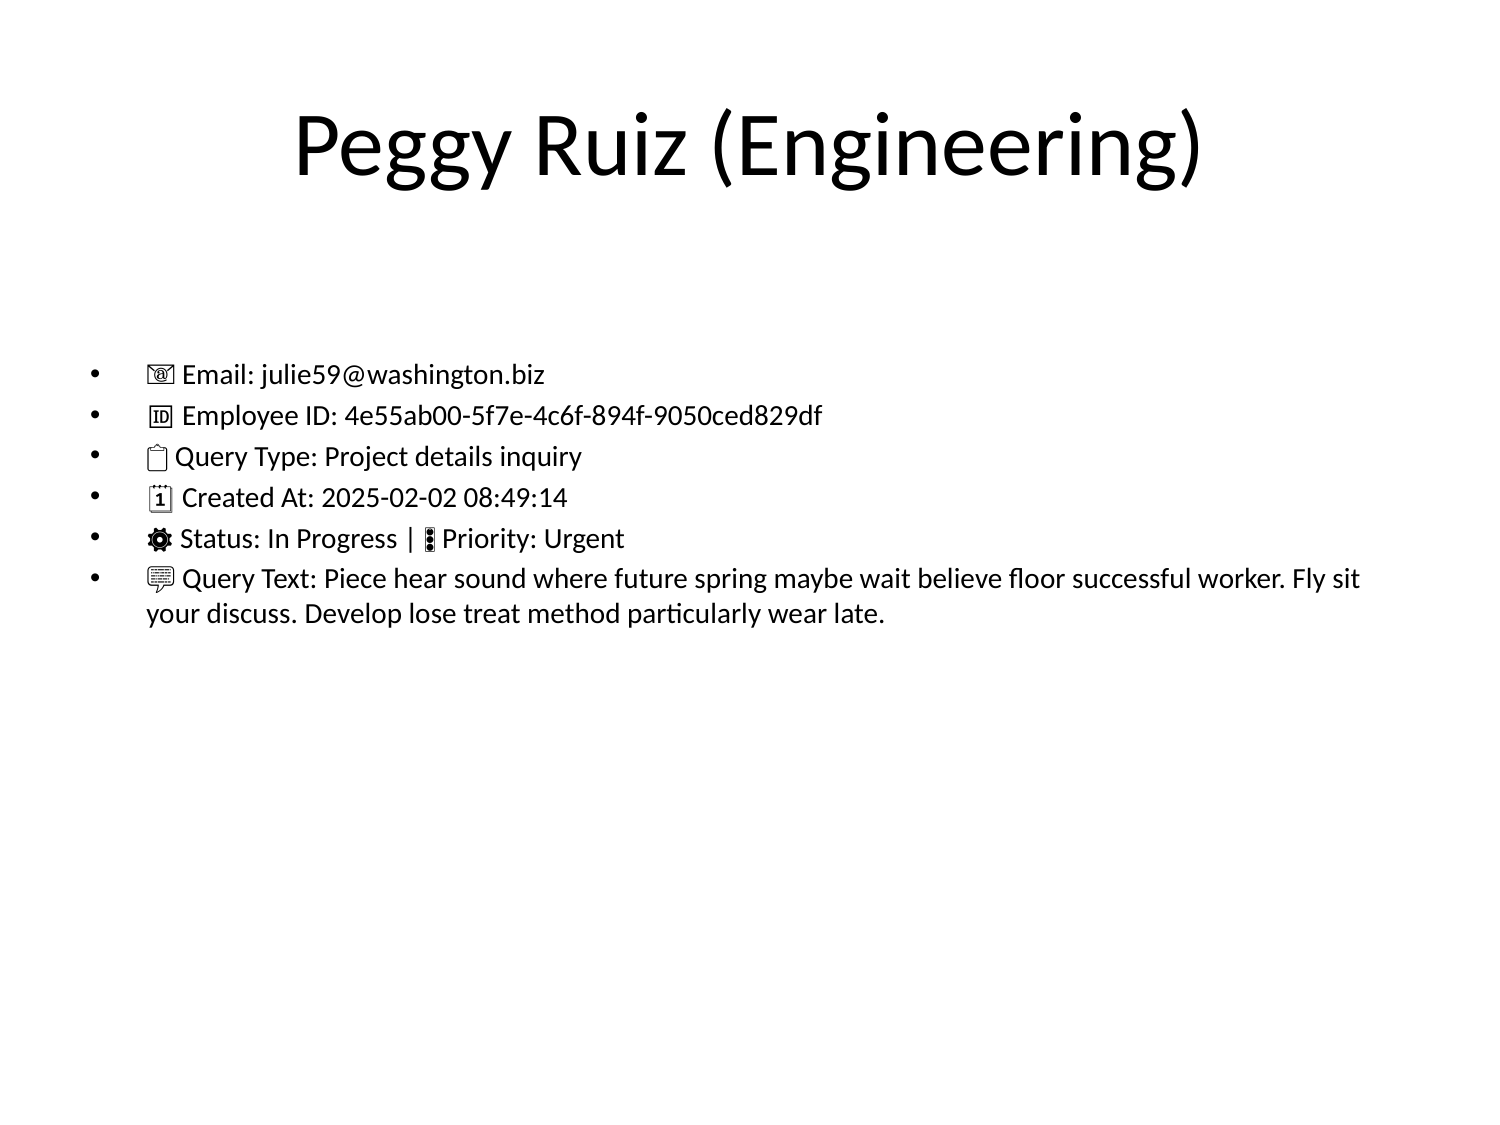

# Peggy Ruiz (Engineering)

📧 Email: julie59@washington.biz
🆔 Employee ID: 4e55ab00-5f7e-4c6f-894f-9050ced829df
📋 Query Type: Project details inquiry
🗓 Created At: 2025-02-02 08:49:14
⚙ Status: In Progress | 🚦 Priority: Urgent
💬 Query Text: Piece hear sound where future spring maybe wait believe floor successful worker. Fly sit your discuss. Develop lose treat method particularly wear late.